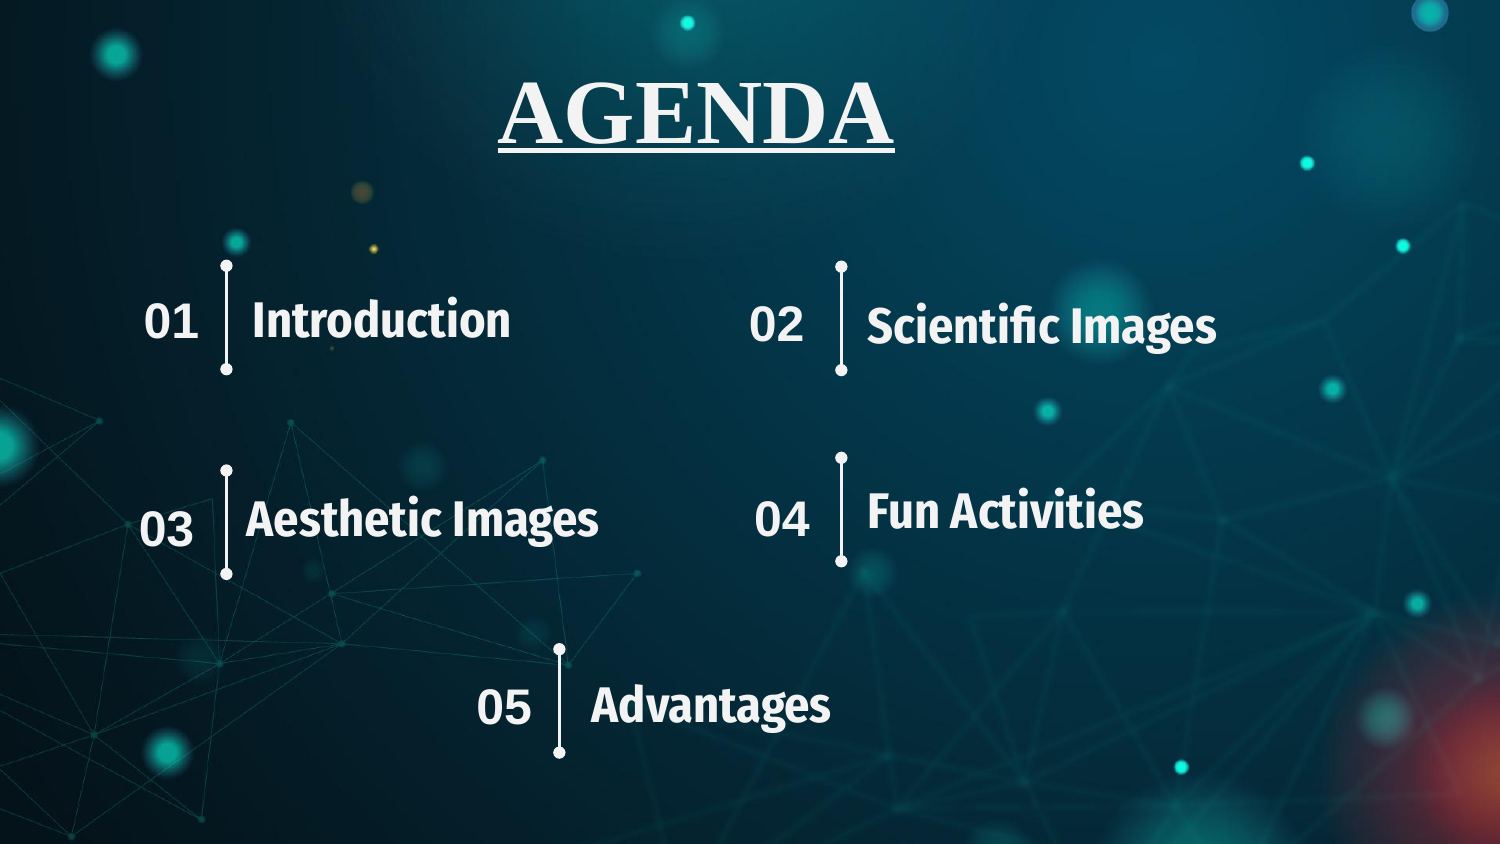

AGENDA
# Introduction
01
02
Scientific Images
Fun Activities
Aesthetic Images
04
03
Advantages
05